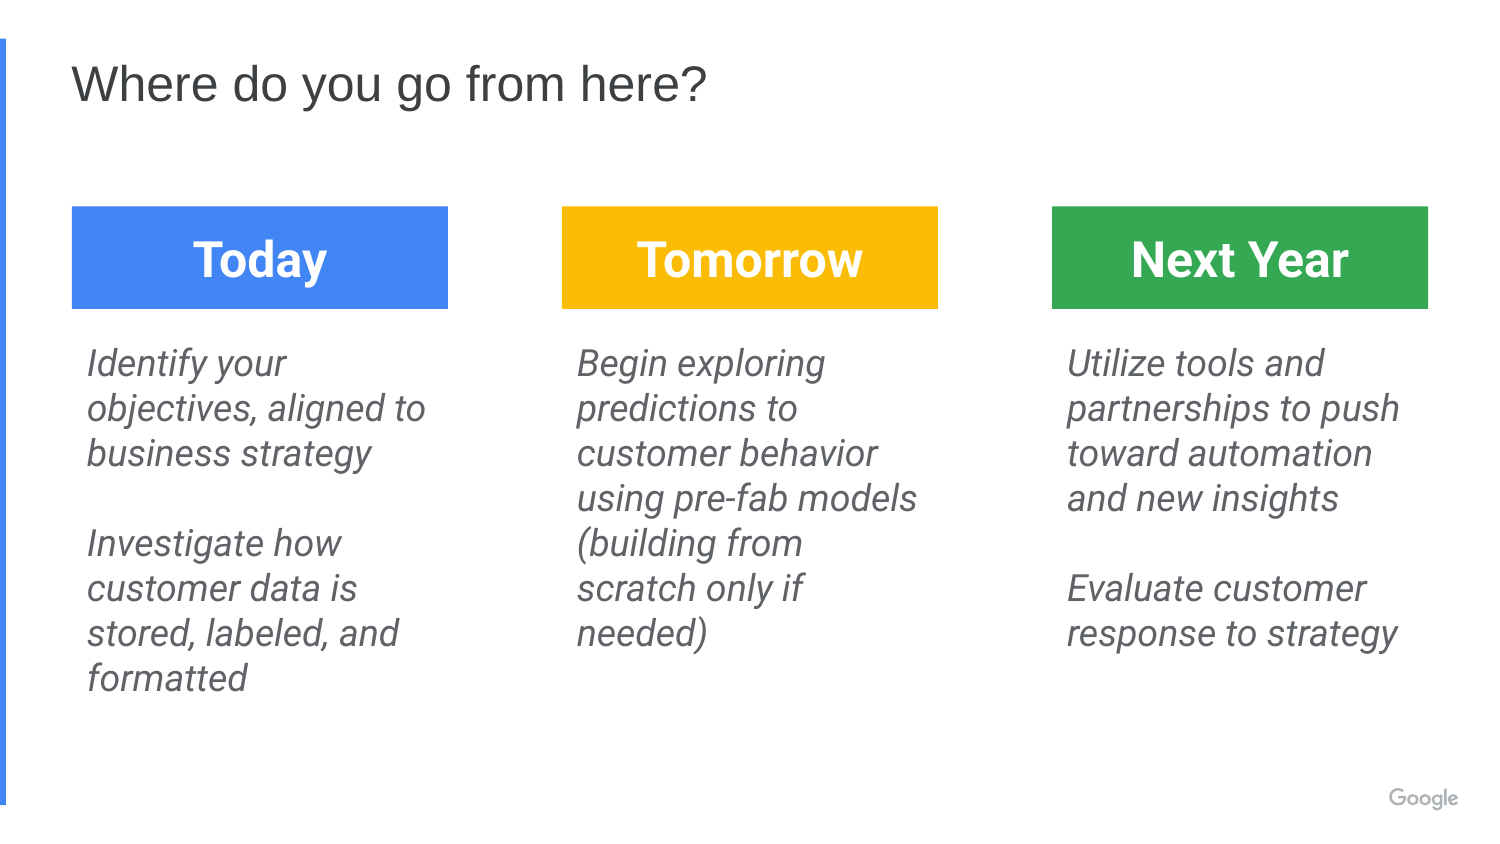

# Where do you go from here?

Today
Tomorrow
Next Year
Identify your objectives, aligned to business strategy

Investigate how customer data is stored, labeled, and formatted
Begin exploring predictions to customer behavior using pre-fab models (building from scratch only if needed)
Utilize tools and partnerships to push toward automation and new insights

Evaluate customer response to strategy